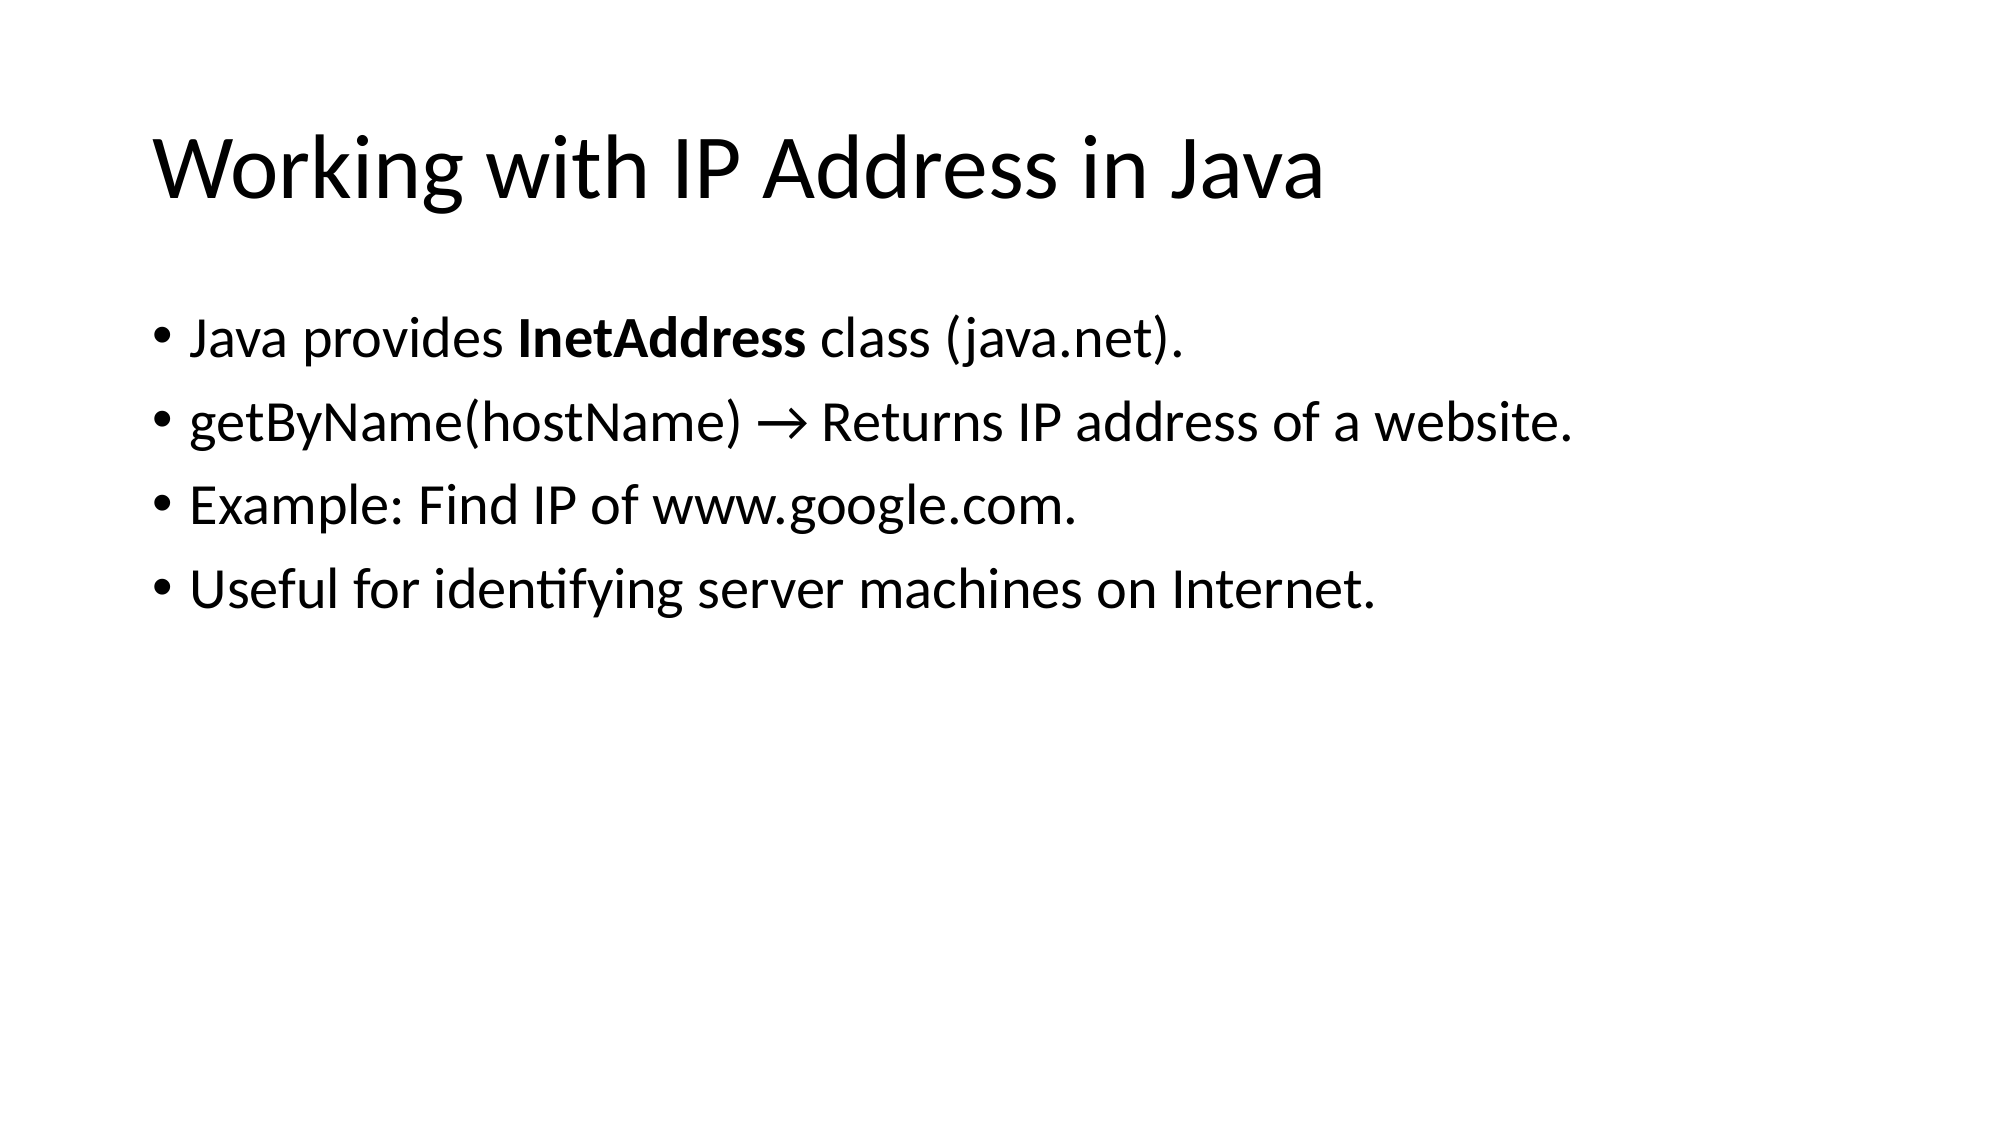

# Working with IP Address in Java
Java provides InetAddress class (java.net).
getByName(hostName) → Returns IP address of a website.
Example: Find IP of www.google.com.
Useful for identifying server machines on Internet.